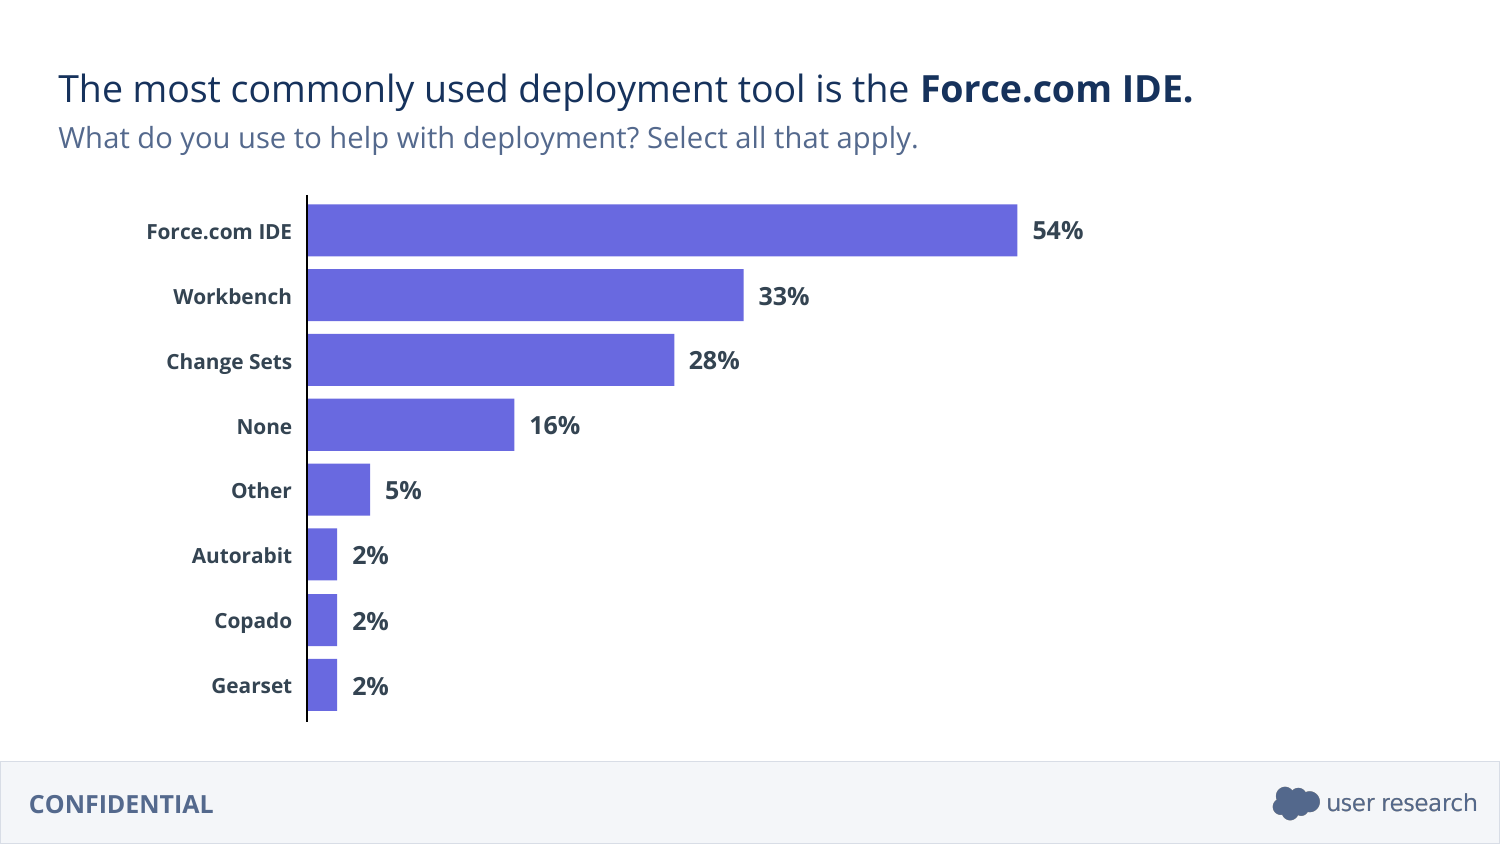

The most commonly used deployment tool is the Force.com IDE.
What do you use to help with deployment? Select all that apply.
54%

Force.com IDE

33%
Workbench

28%
Change Sets

16%
None

5%
Other

2%
Autorabit
Copado

2%
Gearset

2%